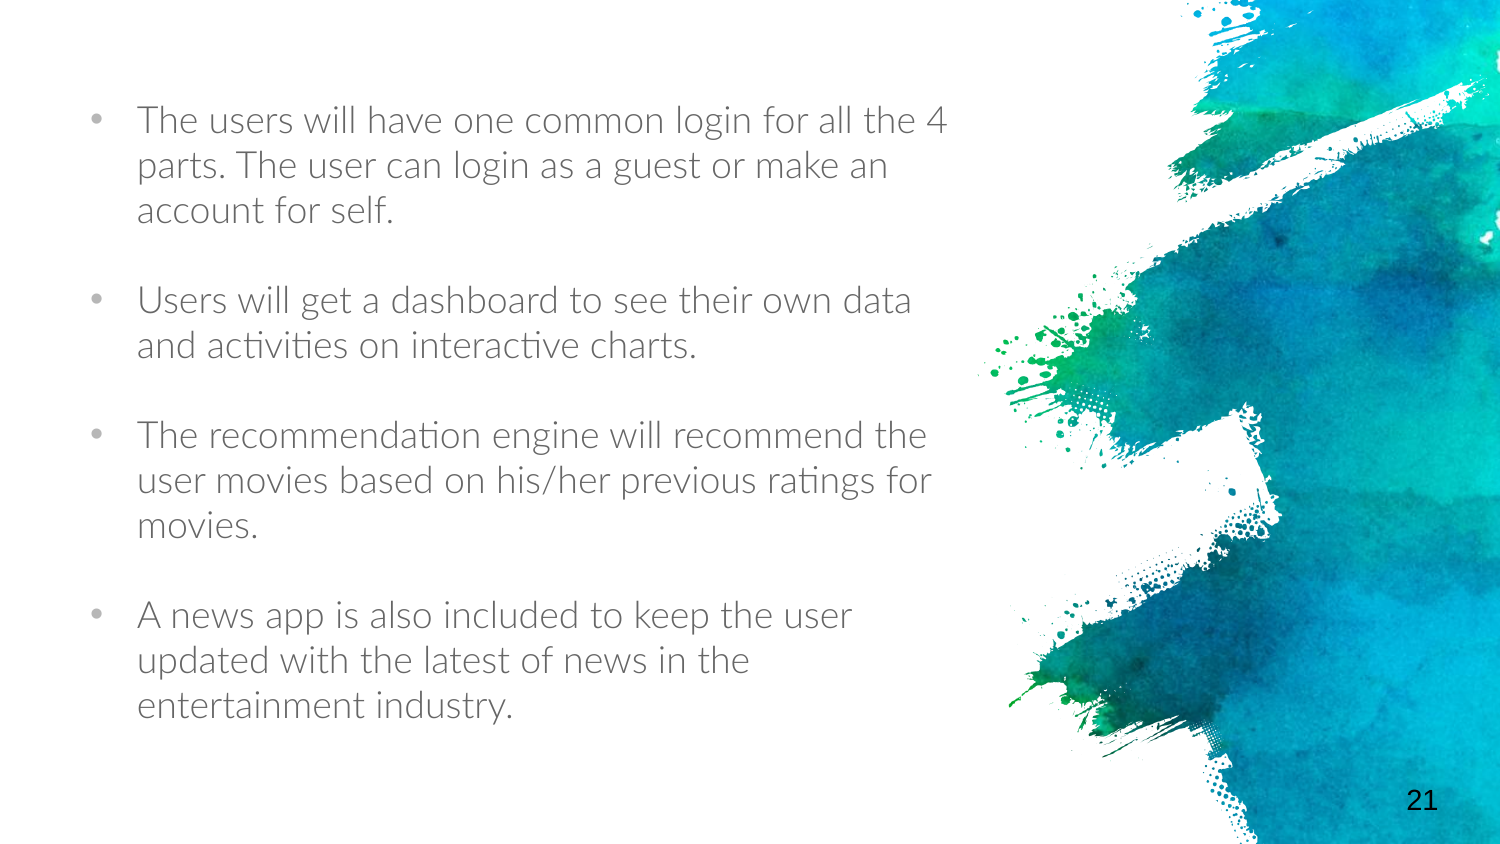

The users will have one common login for all the 4 parts. The user can login as a guest or make an account for self.

Users will get a dashboard to see their own data and activities on interactive charts.

The recommendation engine will recommend the user movies based on his/her previous ratings for movies.

A news app is also included to keep the user updated with the latest of news in the entertainment industry.
21